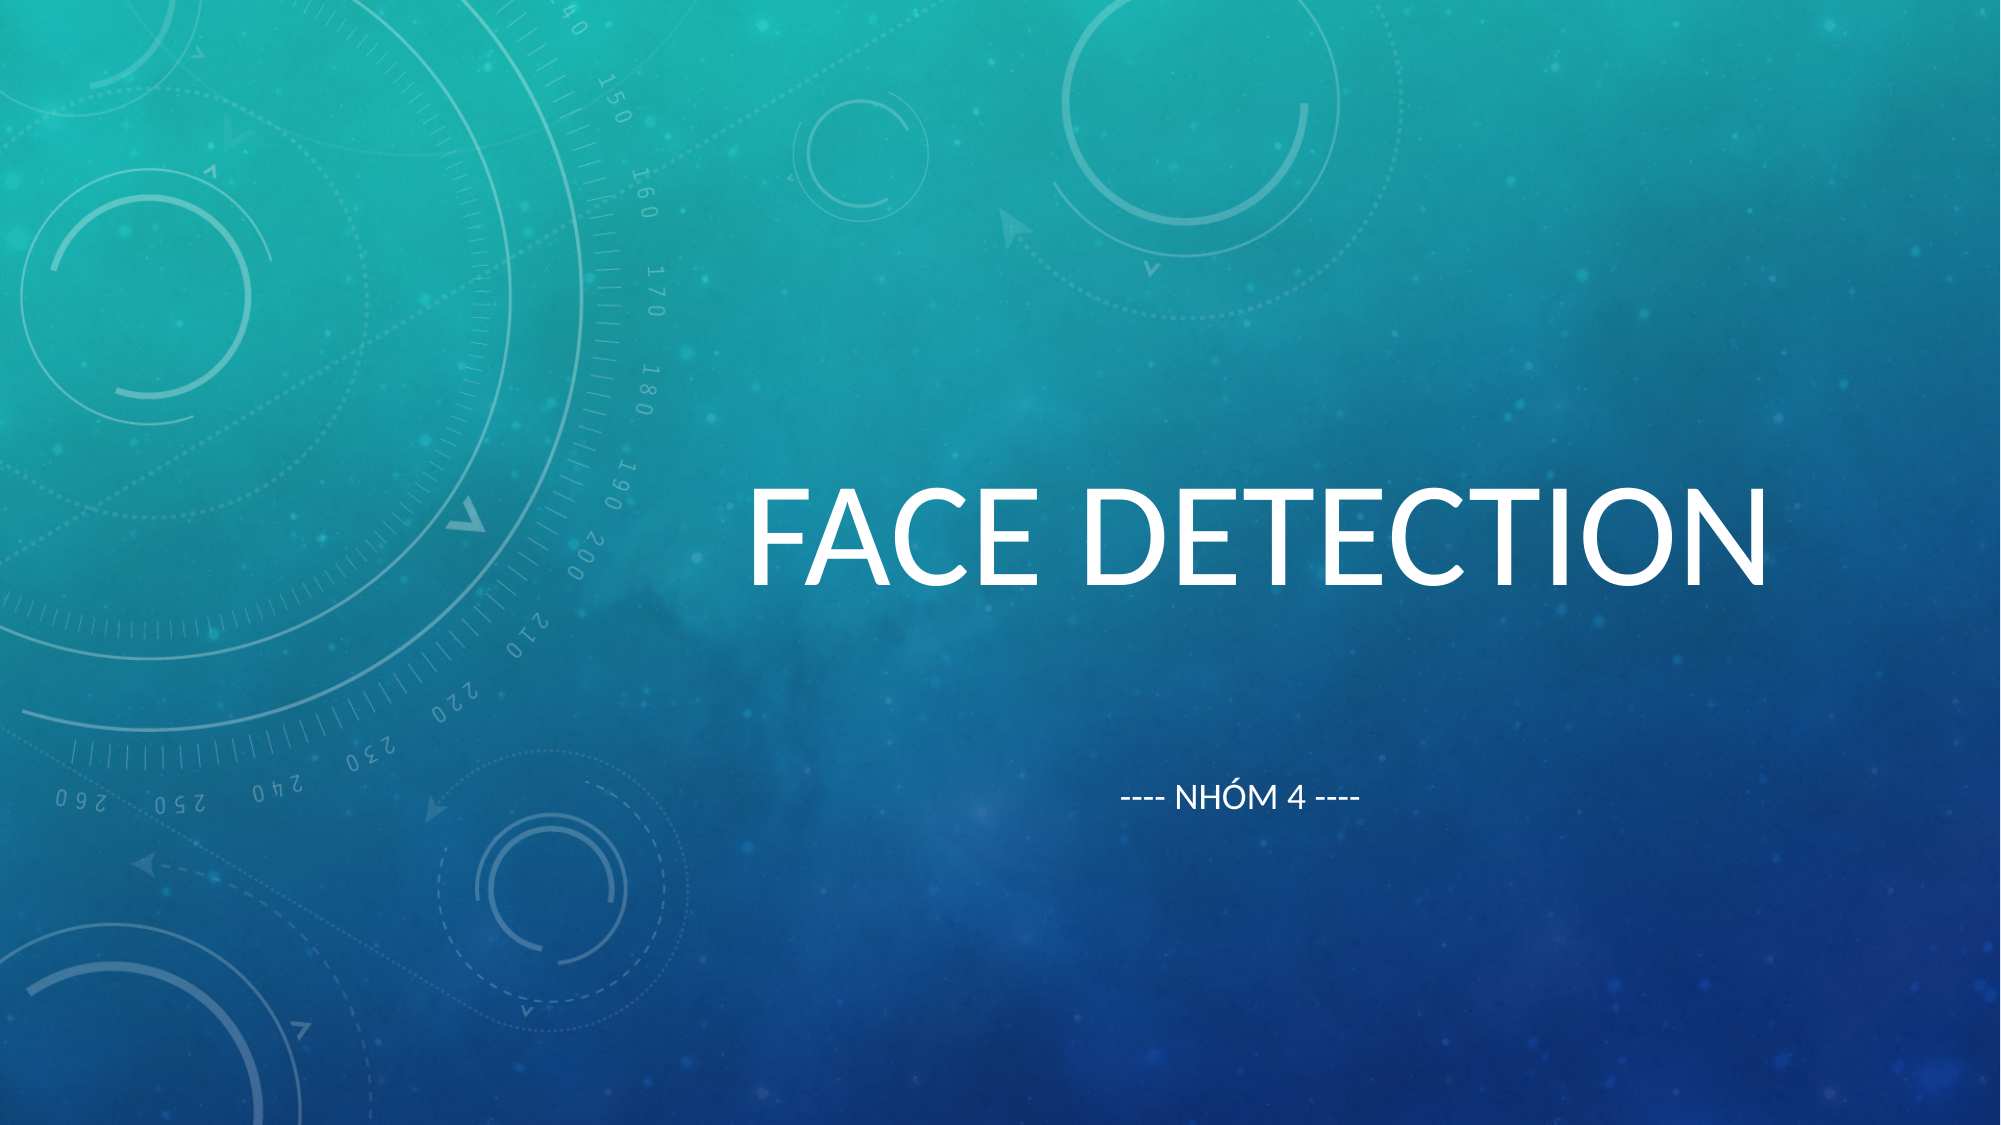

# Face Detection
---- Nhóm 4 ----